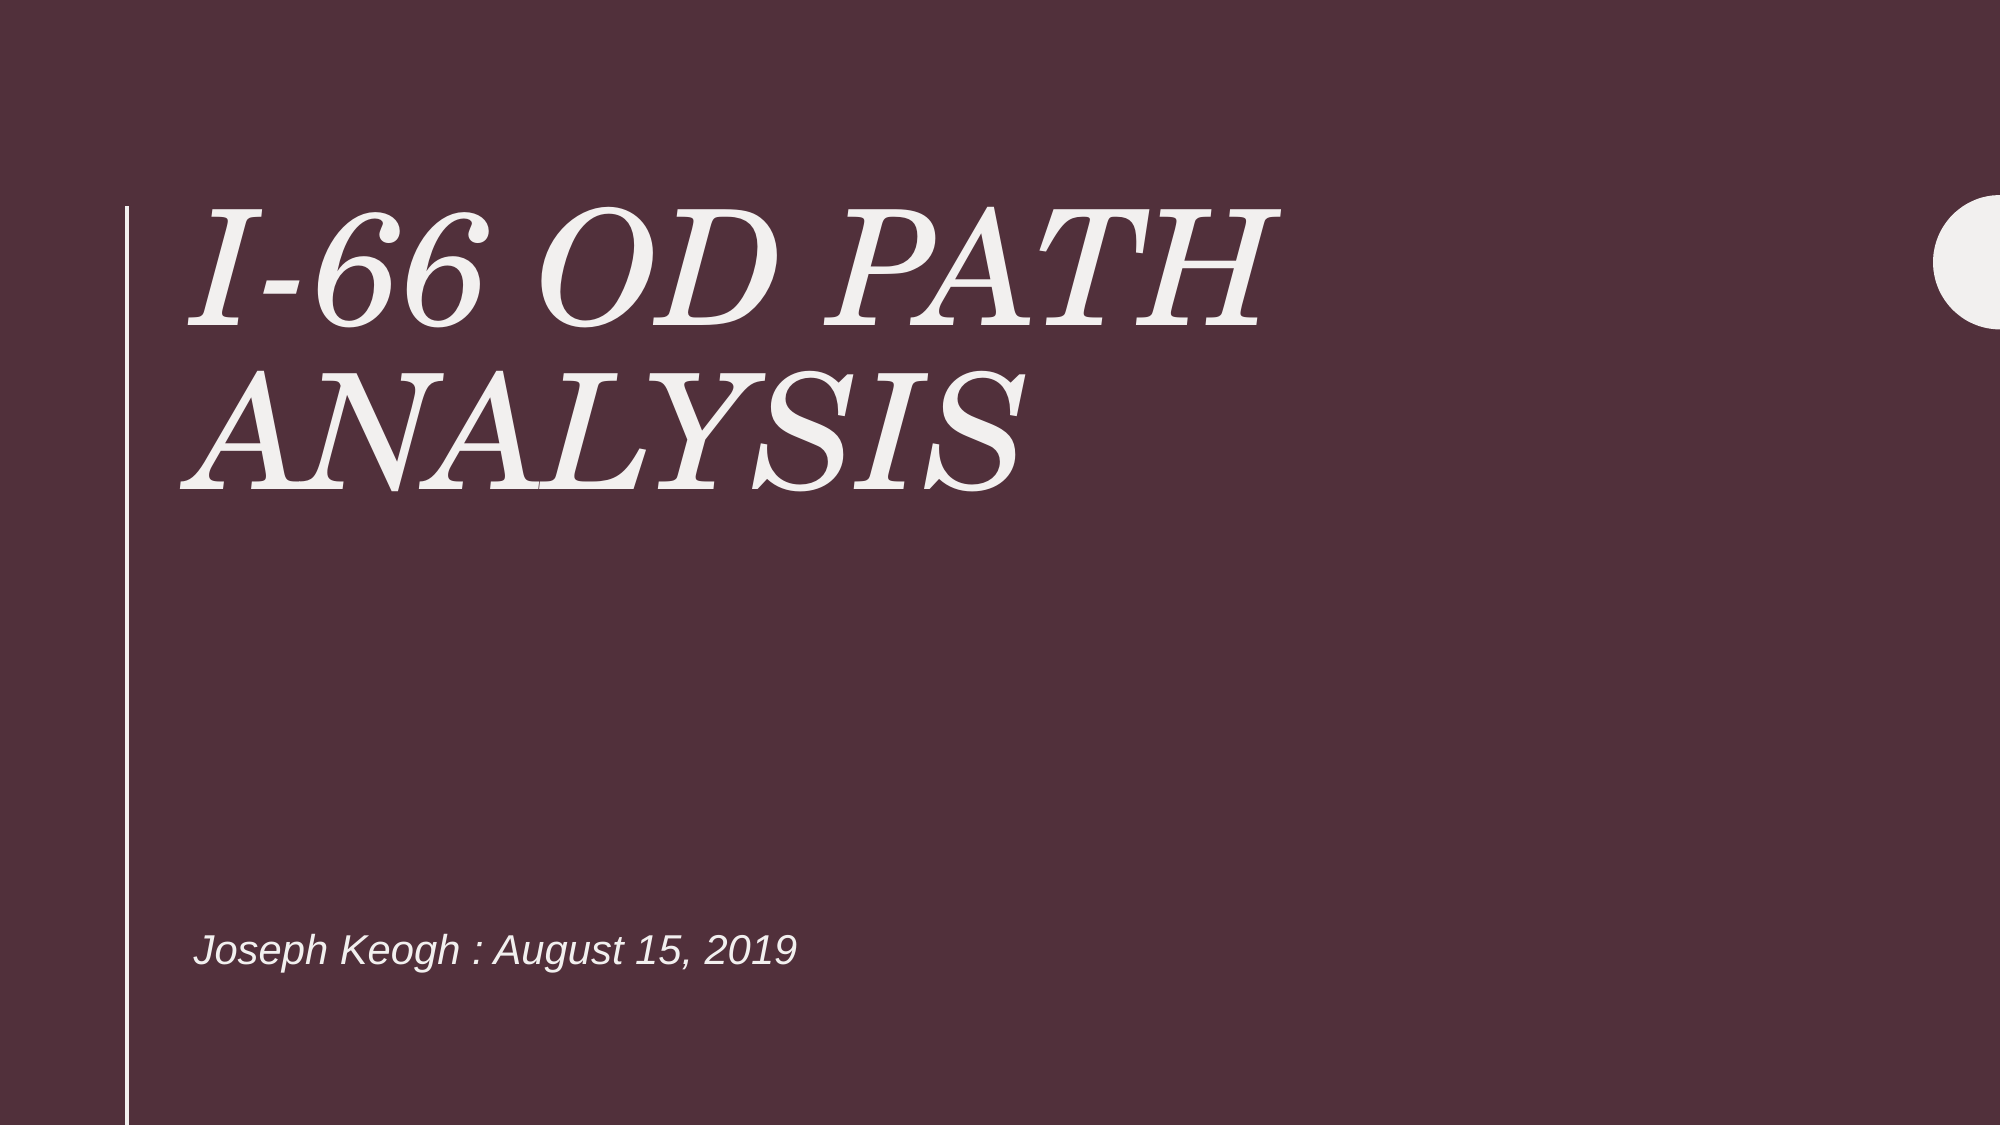

# I-66 OD Path analysis
Joseph Keogh : August 15, 2019